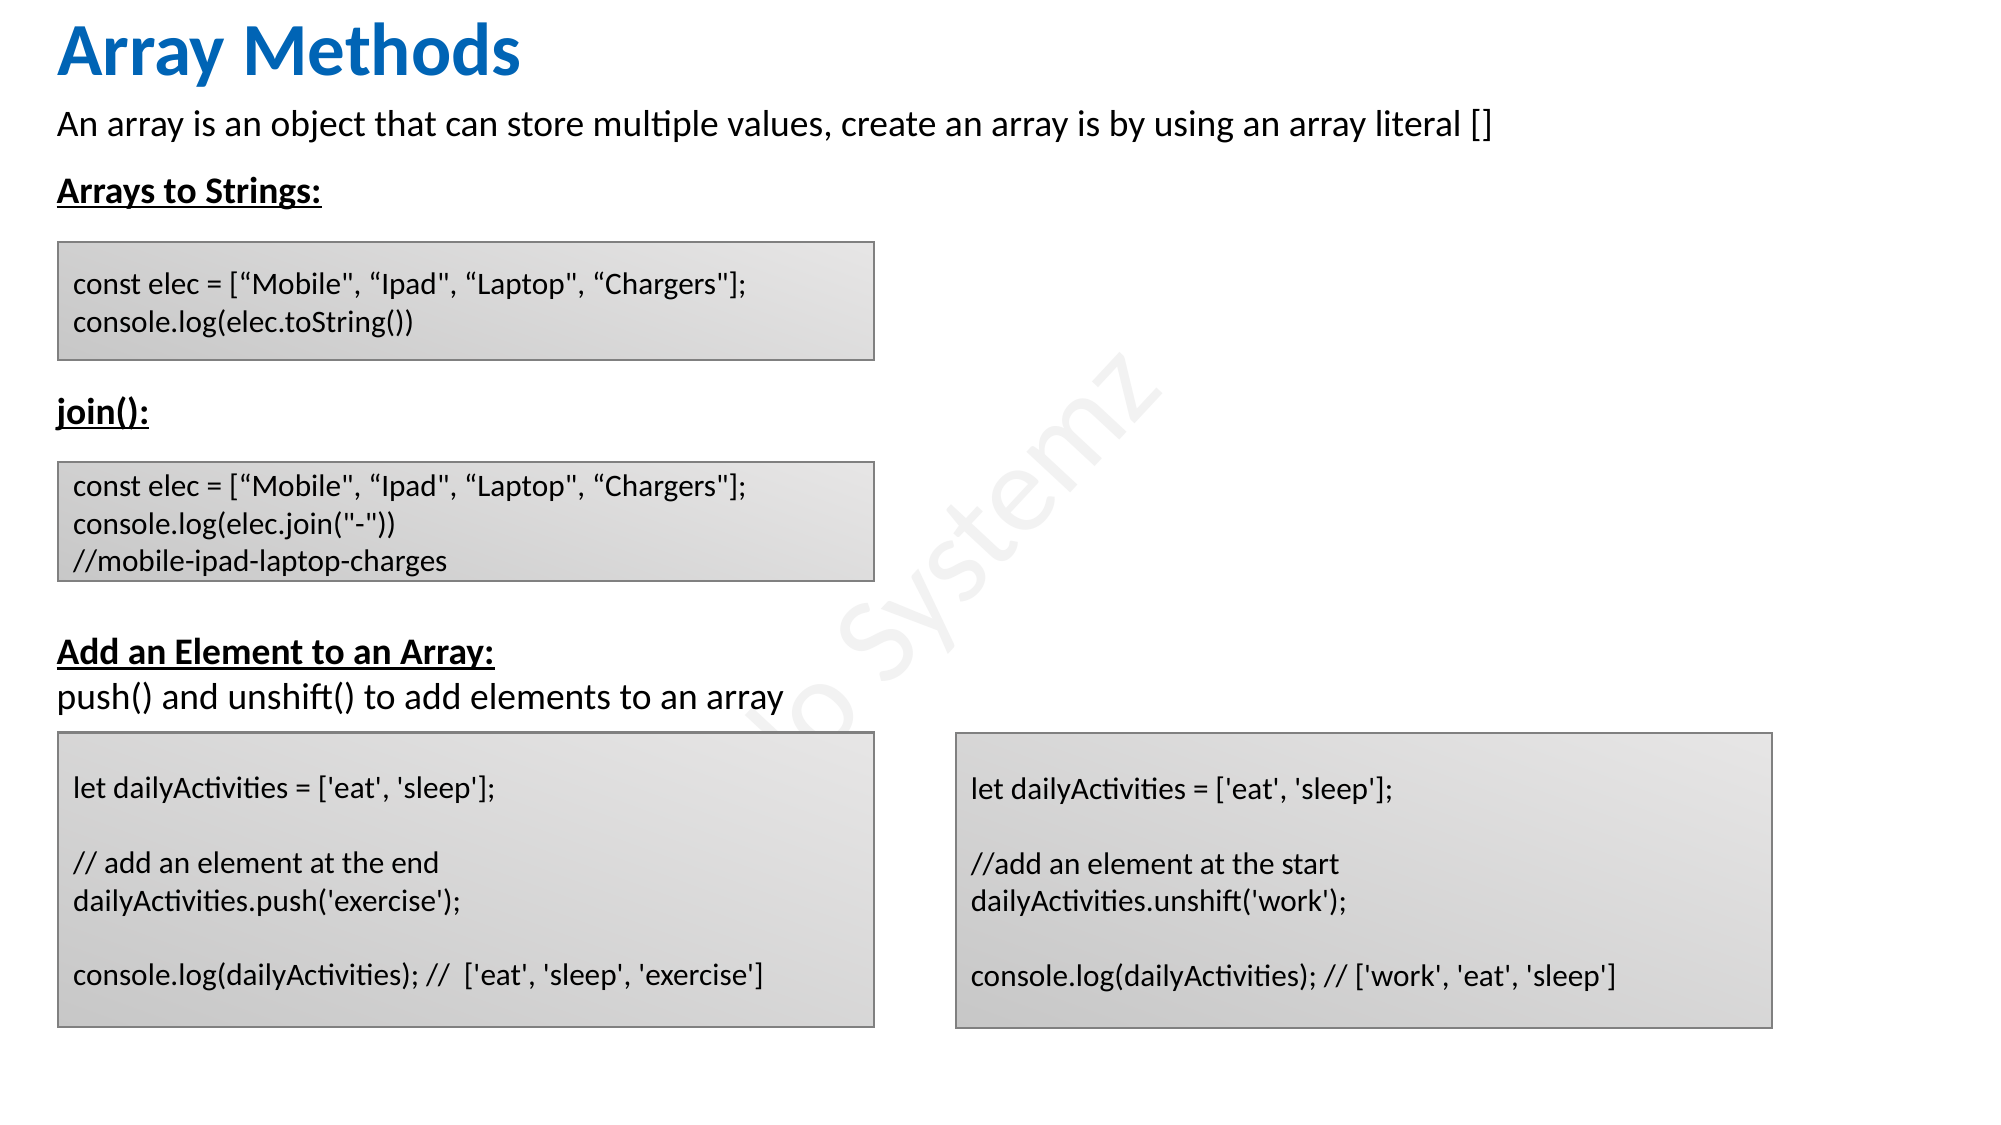

Array Methods
An array is an object that can store multiple values, create an array is by using an array literal []
Arrays to Strings:
const elec = [“Mobile", “Ipad", “Laptop", “Chargers"];
console.log(elec.toString())
join():
const elec = [“Mobile", “Ipad", “Laptop", “Chargers"];
console.log(elec.join("-"))
//mobile-ipad-laptop-charges
Add an Element to an Array:
push() and unshift() to add elements to an array
let dailyActivities = ['eat', 'sleep'];

// add an element at the end
dailyActivities.push('exercise');

console.log(dailyActivities); //  ['eat', 'sleep', 'exercise']
let dailyActivities = ['eat', 'sleep'];

//add an element at the start
dailyActivities.unshift('work');

console.log(dailyActivities); // ['work', 'eat', 'sleep']